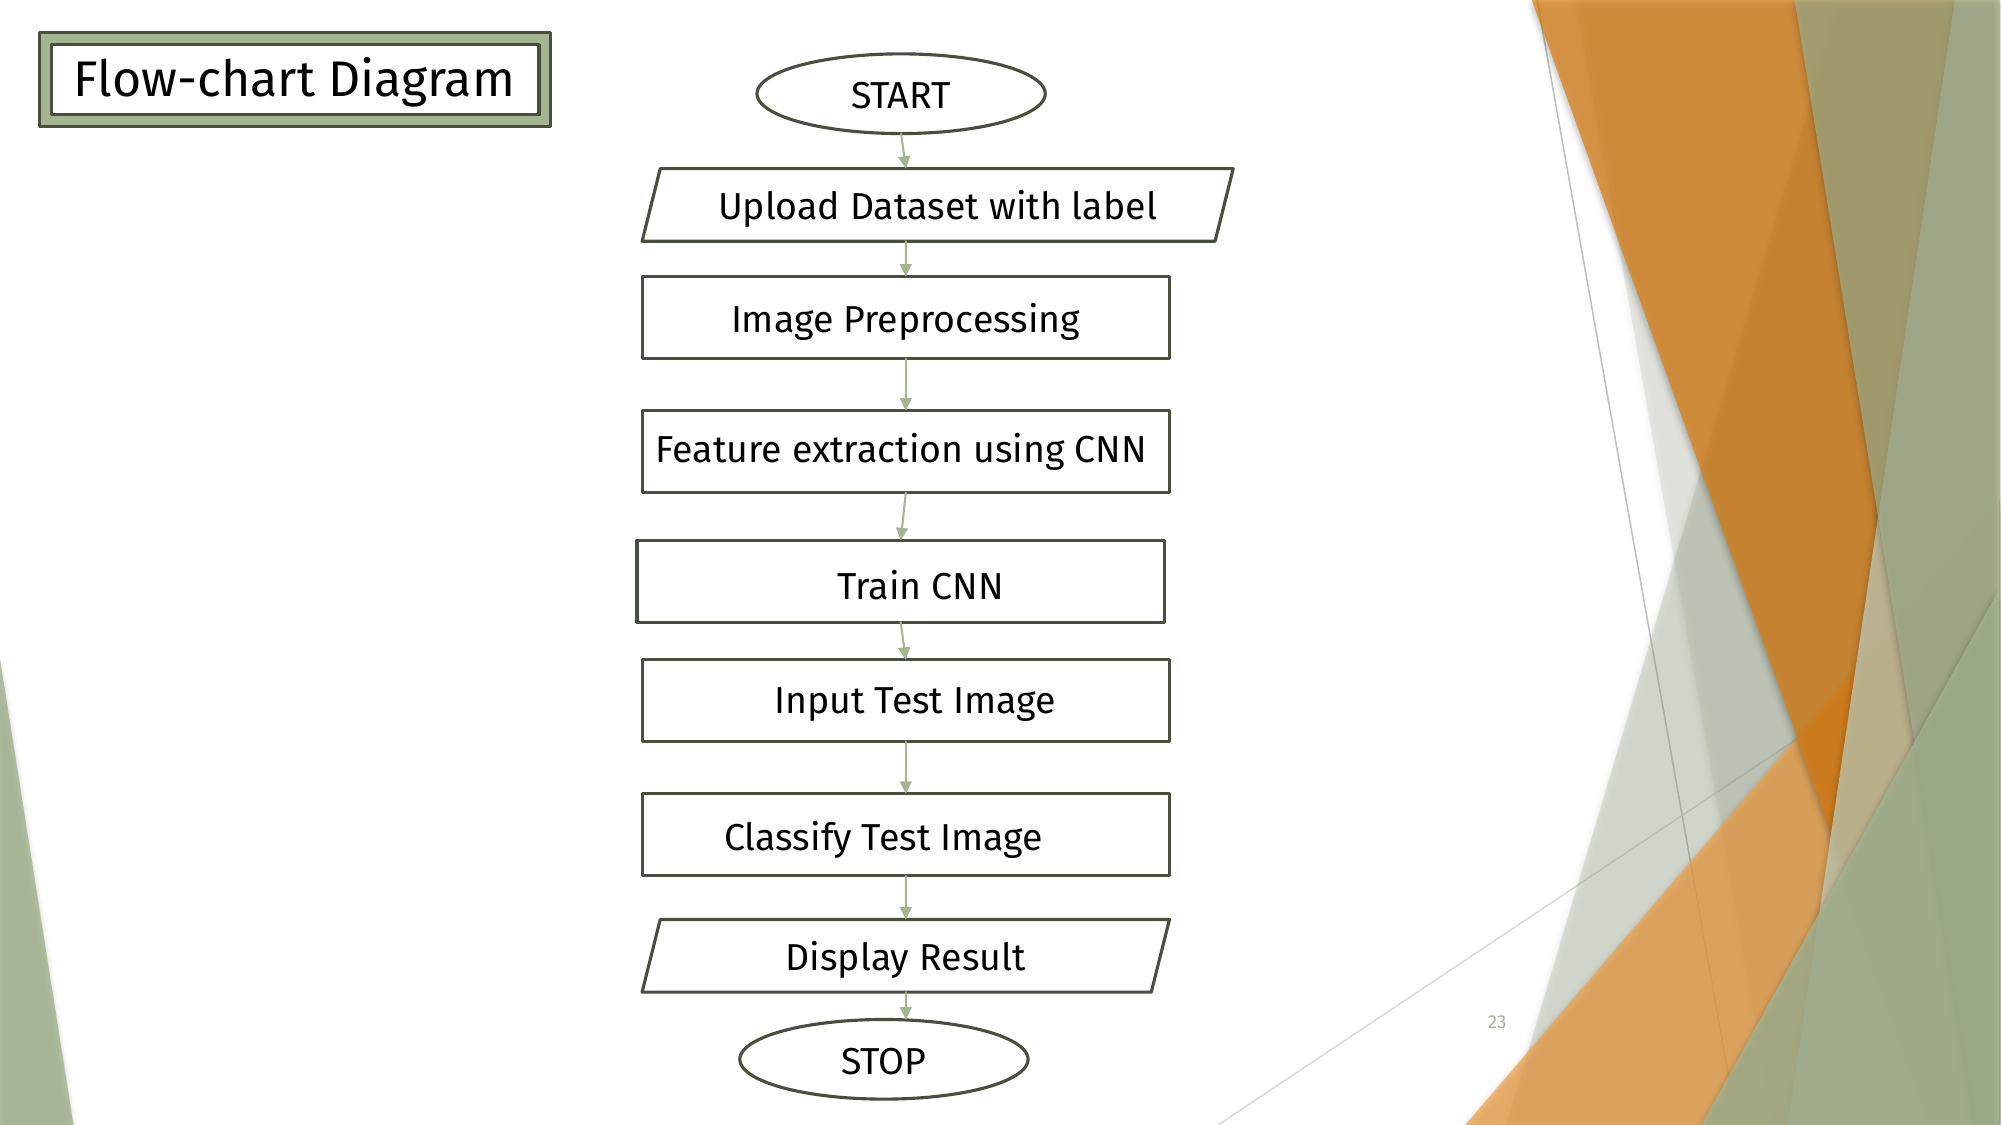

Flow-chart Diagram
START
Upload Dataset with label
Image Preprocessing

Feature extraction using CNN

Train CNN

Input Test Image

Classify Test Image
Display Result
23
STOP